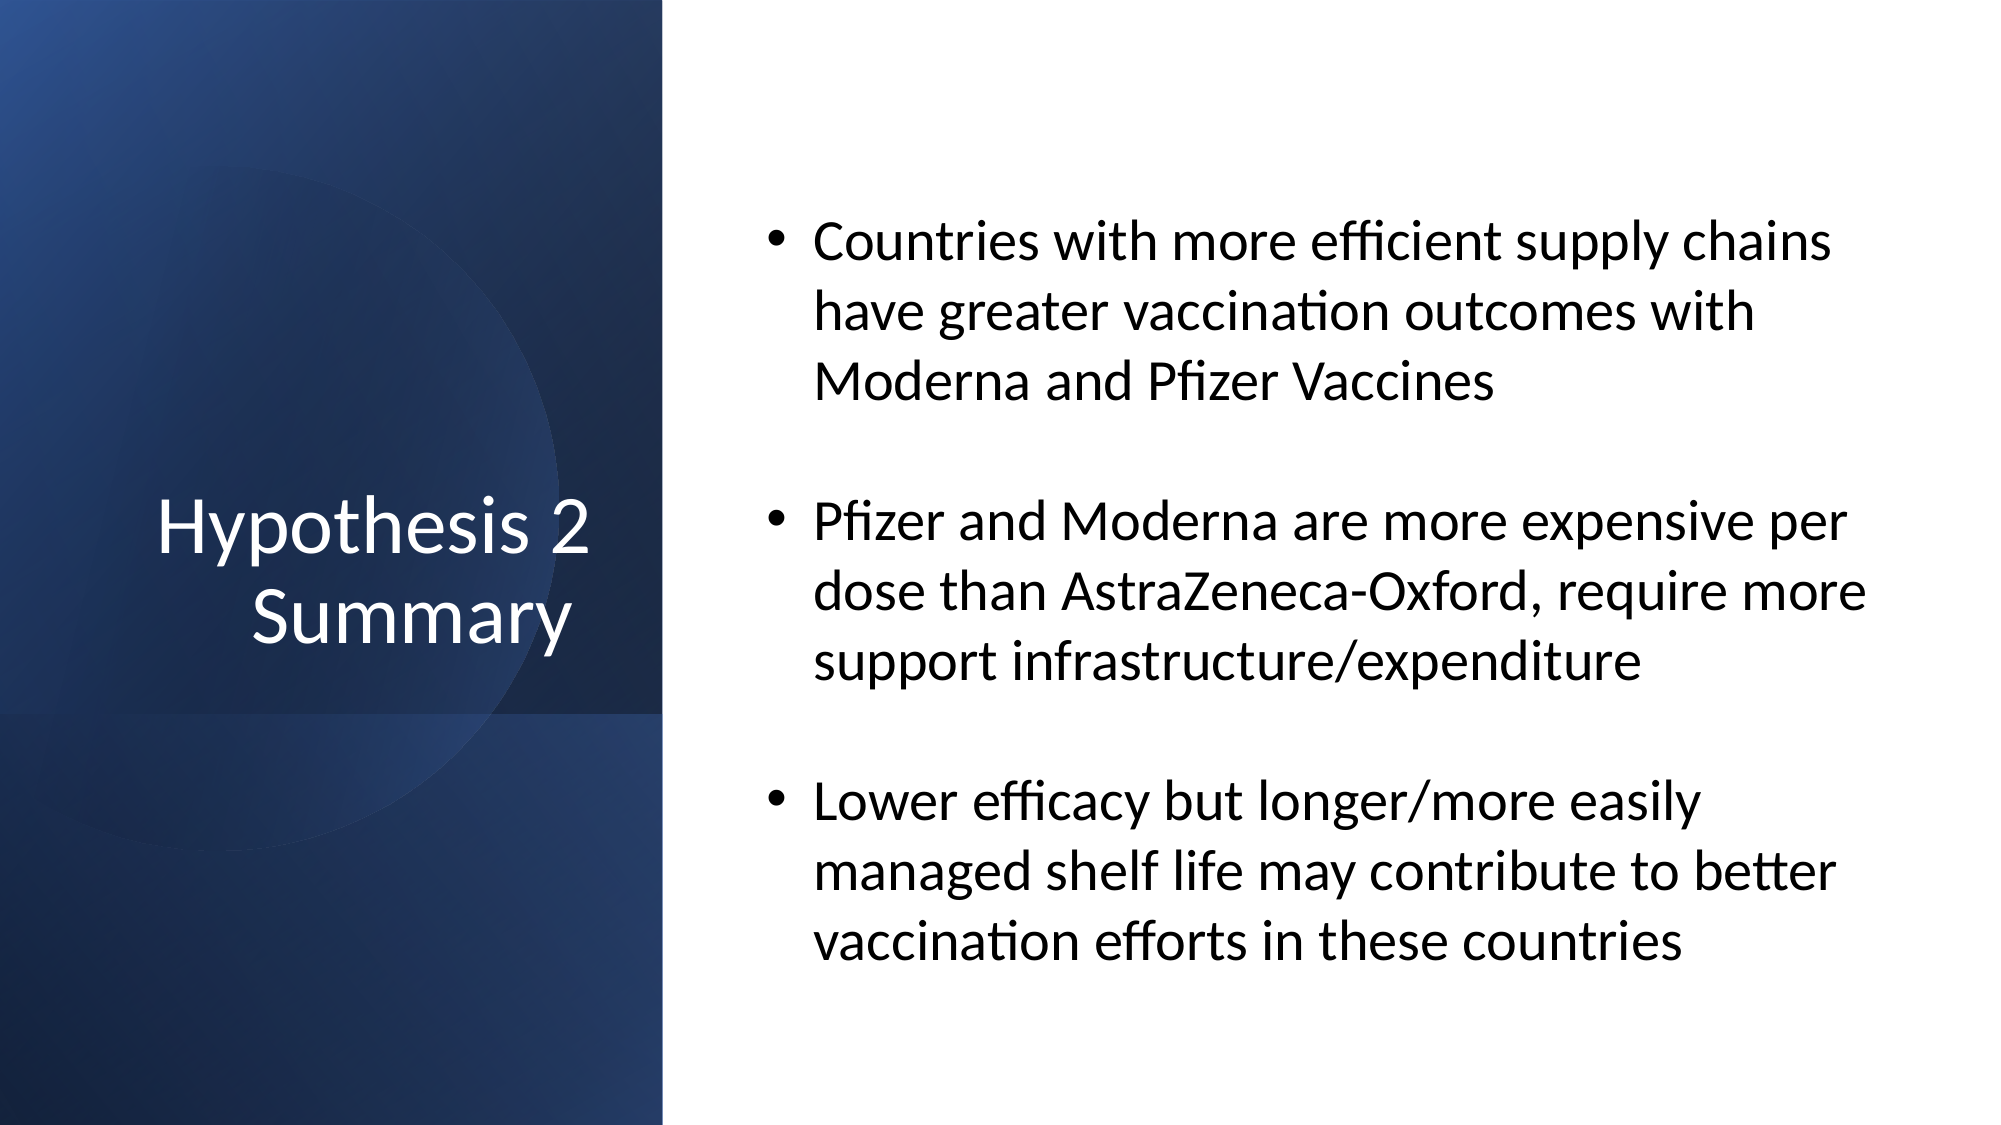

Countries with more efficient supply chains have greater vaccination outcomes with Moderna and Pfizer Vaccines

Pfizer and Moderna are more expensive per dose than AstraZeneca-Oxford, require more support infrastructure/expenditure

Lower efficacy but longer/more easily managed shelf life may contribute to better vaccination efforts in these countries

# Hypothesis 2 Summary